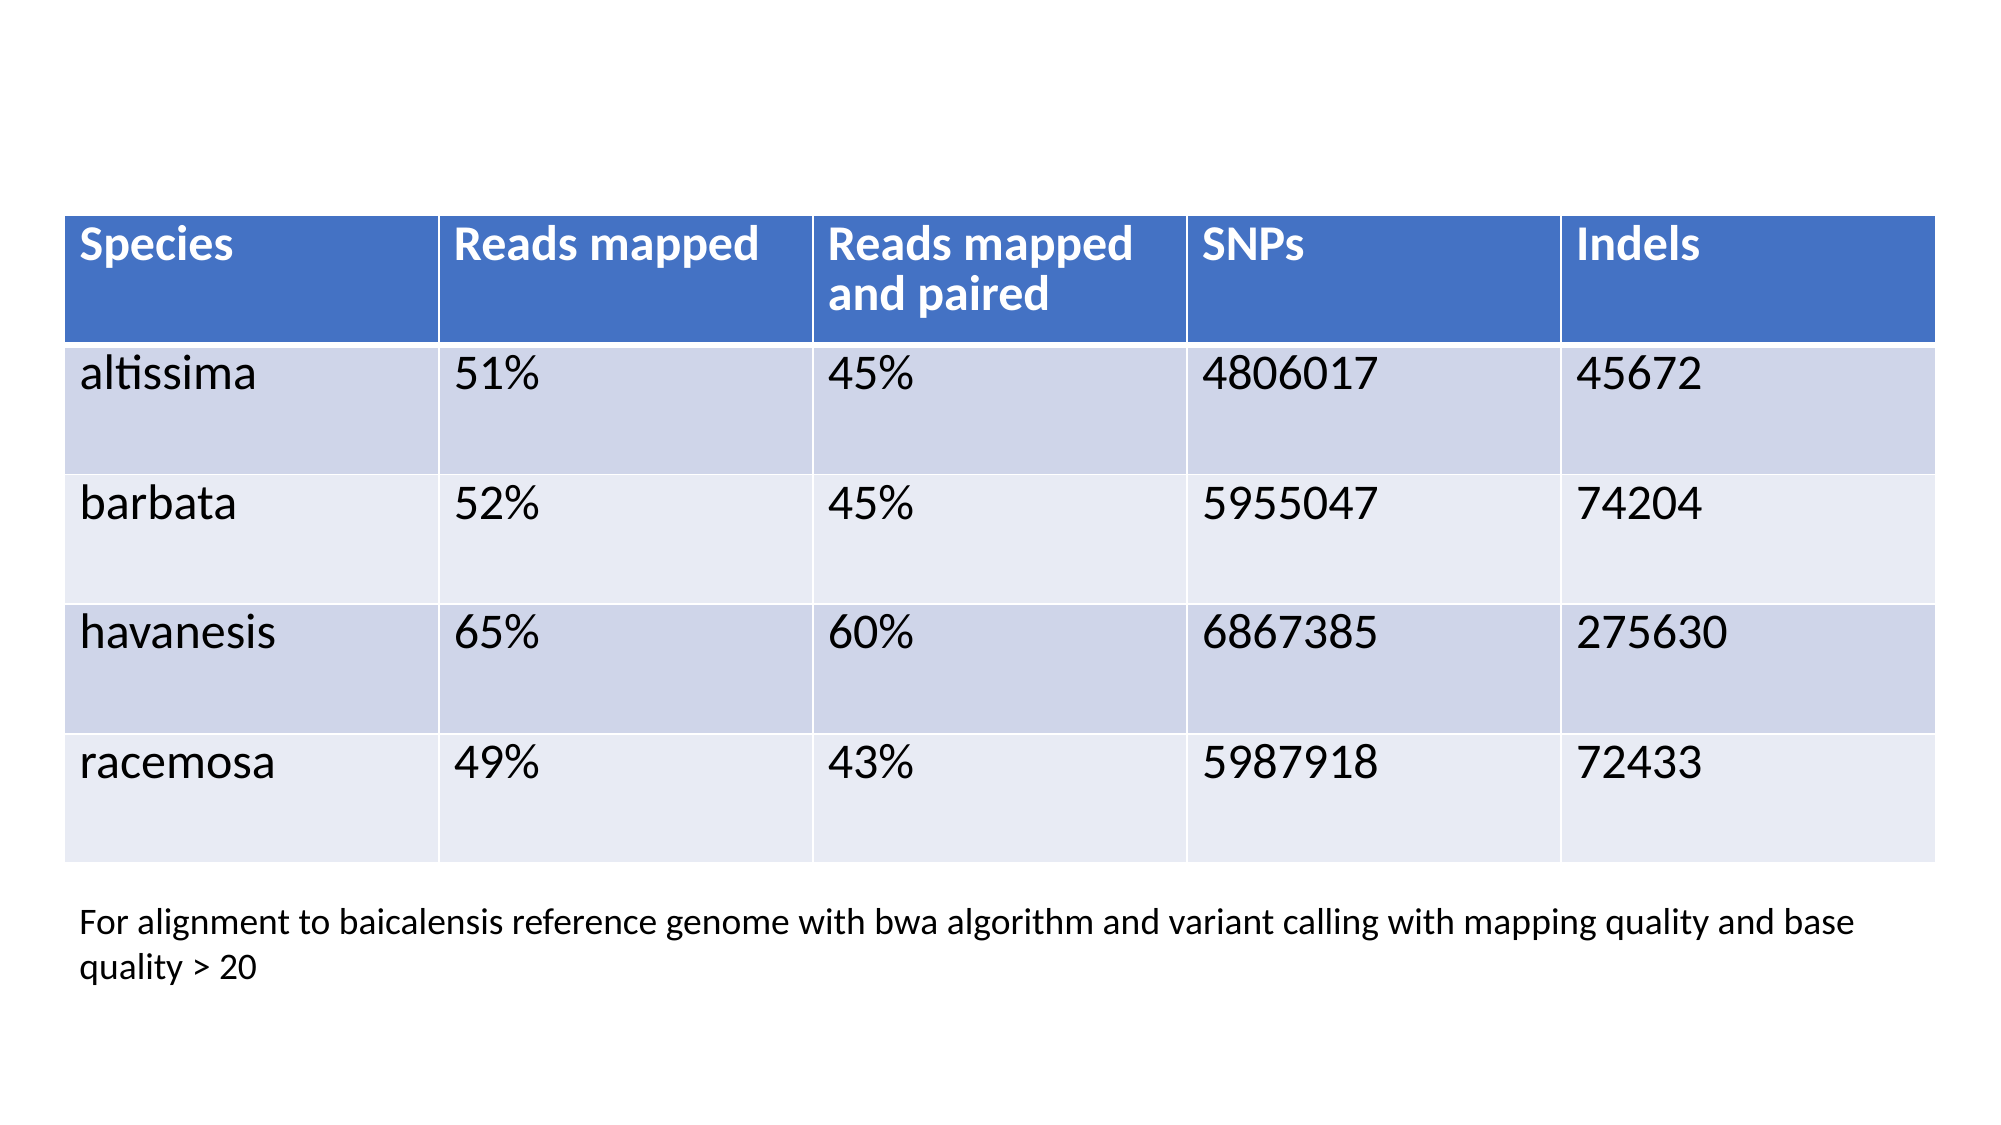

| Species | Reads mapped | Reads mapped and paired | SNPs | Indels |
| --- | --- | --- | --- | --- |
| altissima | 51% | 45% | 4806017 | 45672 |
| barbata | 52% | 45% | 5955047 | 74204 |
| havanesis | 65% | 60% | 6867385 | 275630 |
| racemosa | 49% | 43% | 5987918 | 72433 |
For alignment to baicalensis reference genome with bwa algorithm and variant calling with mapping quality and base quality > 20